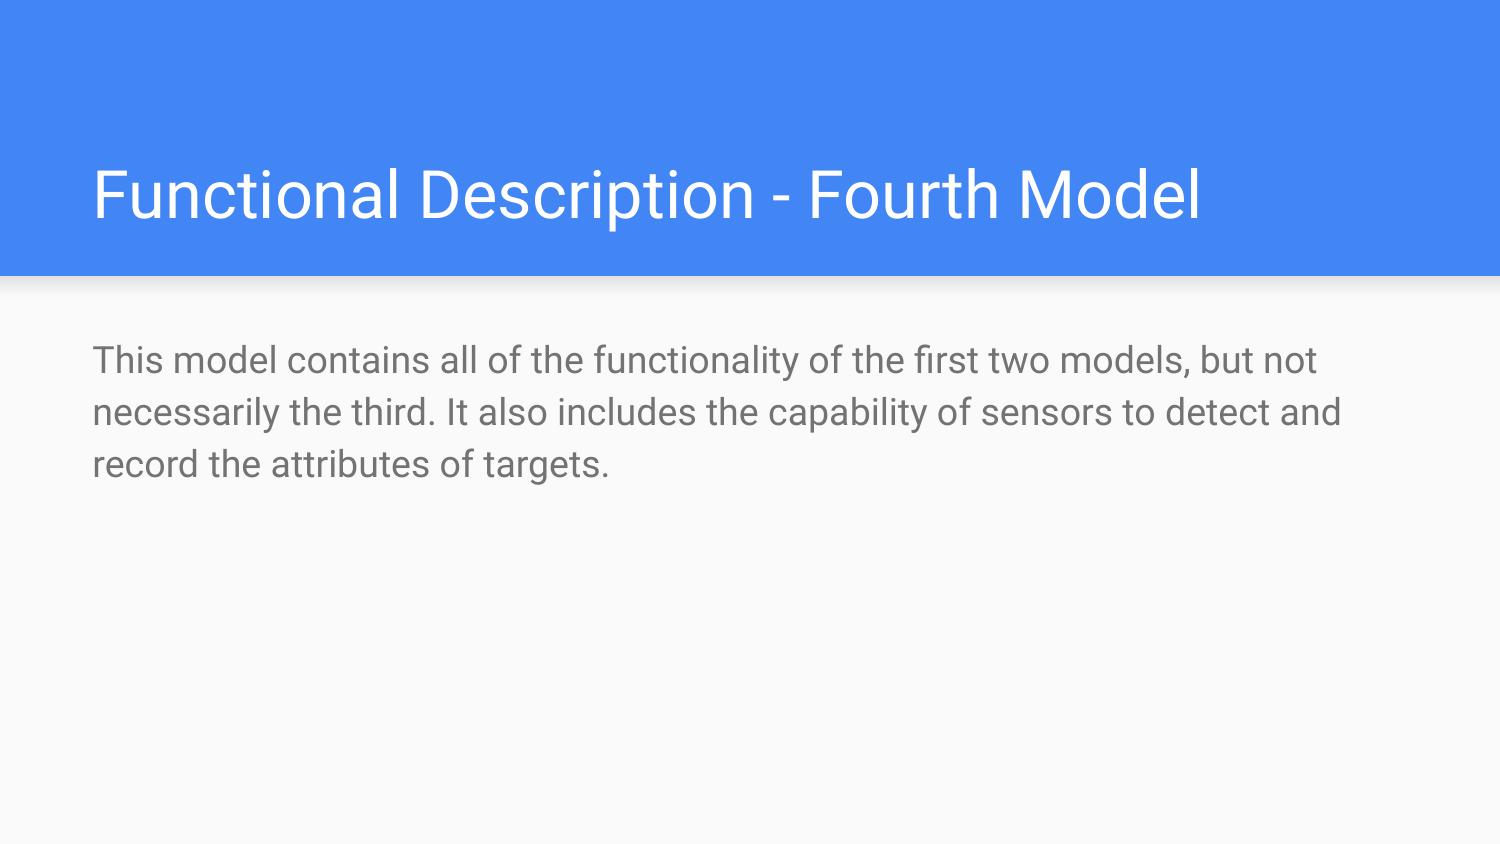

# Functional Description - Fourth Model
This model contains all of the functionality of the first two models, but not necessarily the third. It also includes the capability of sensors to detect and record the attributes of targets.